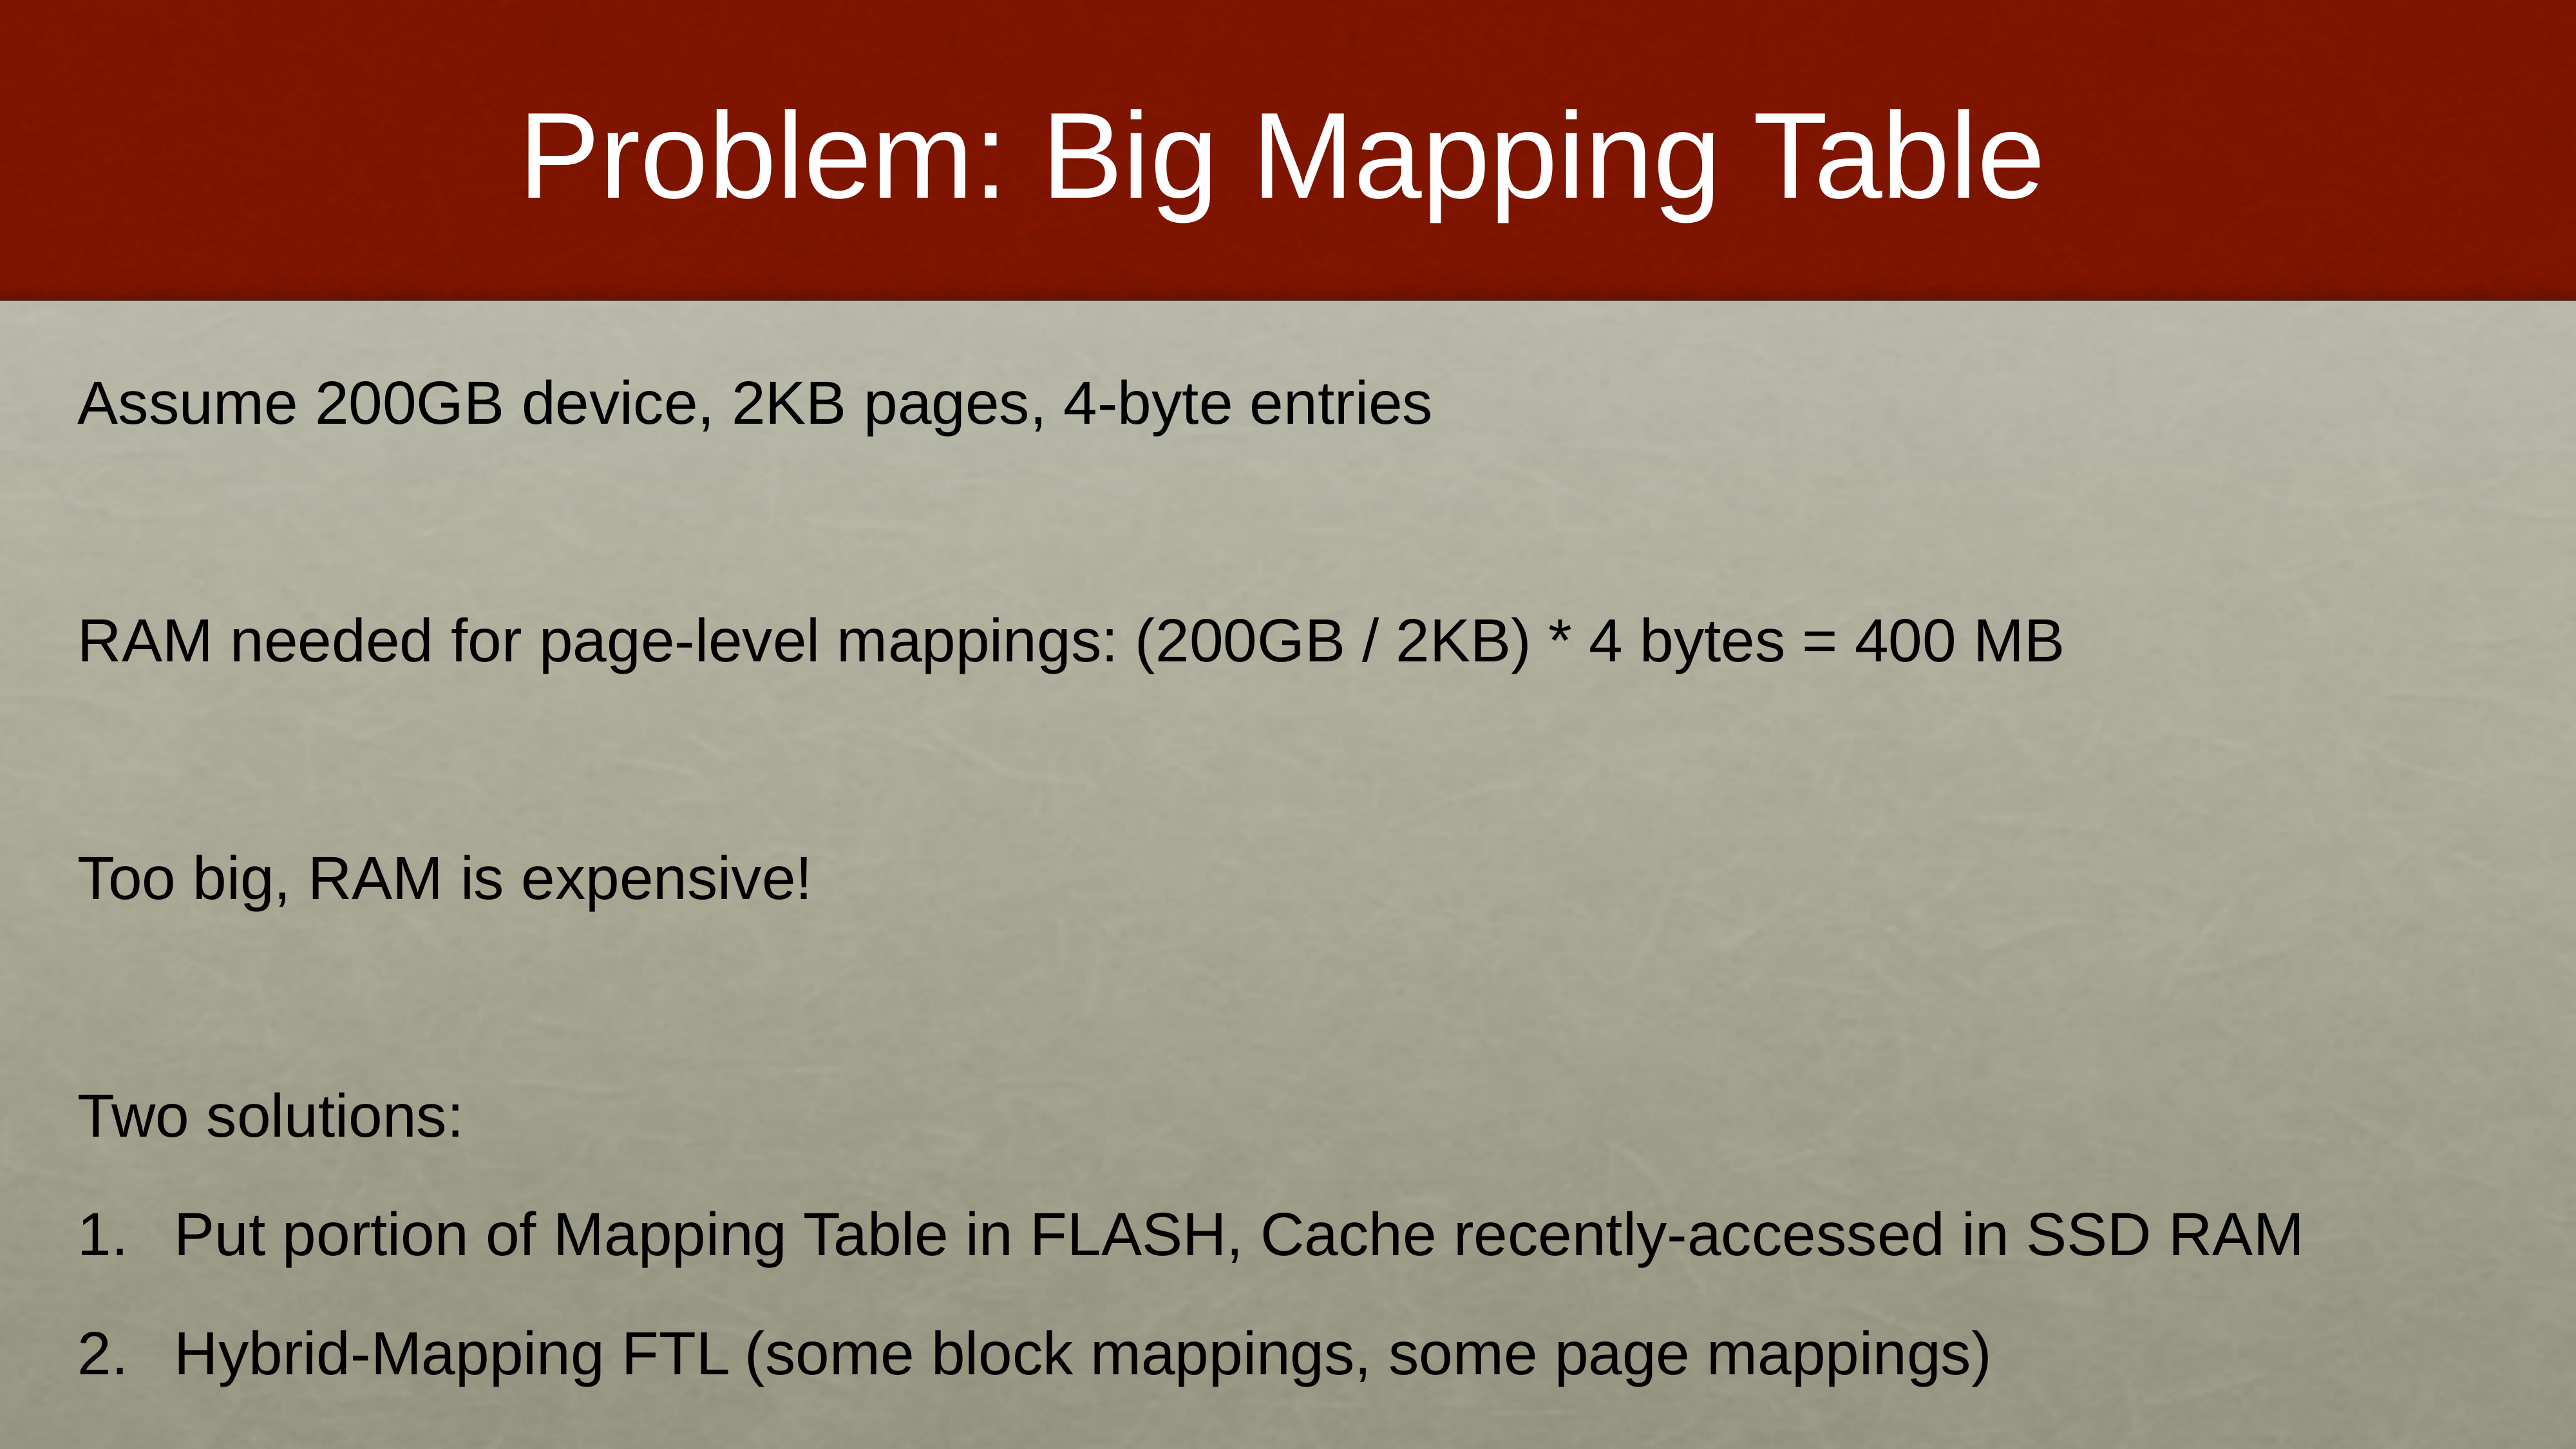

# Problem: Big Mapping Table
Assume 200GB device, 2KB pages, 4-byte entries

RAM needed for page-level mappings: (200GB / 2KB) * 4 bytes = 400 MB

Too big, RAM is expensive!

Two solutions:
Put portion of Mapping Table in FLASH, Cache recently-accessed in SSD RAM
Hybrid-Mapping FTL (some block mappings, some page mappings)